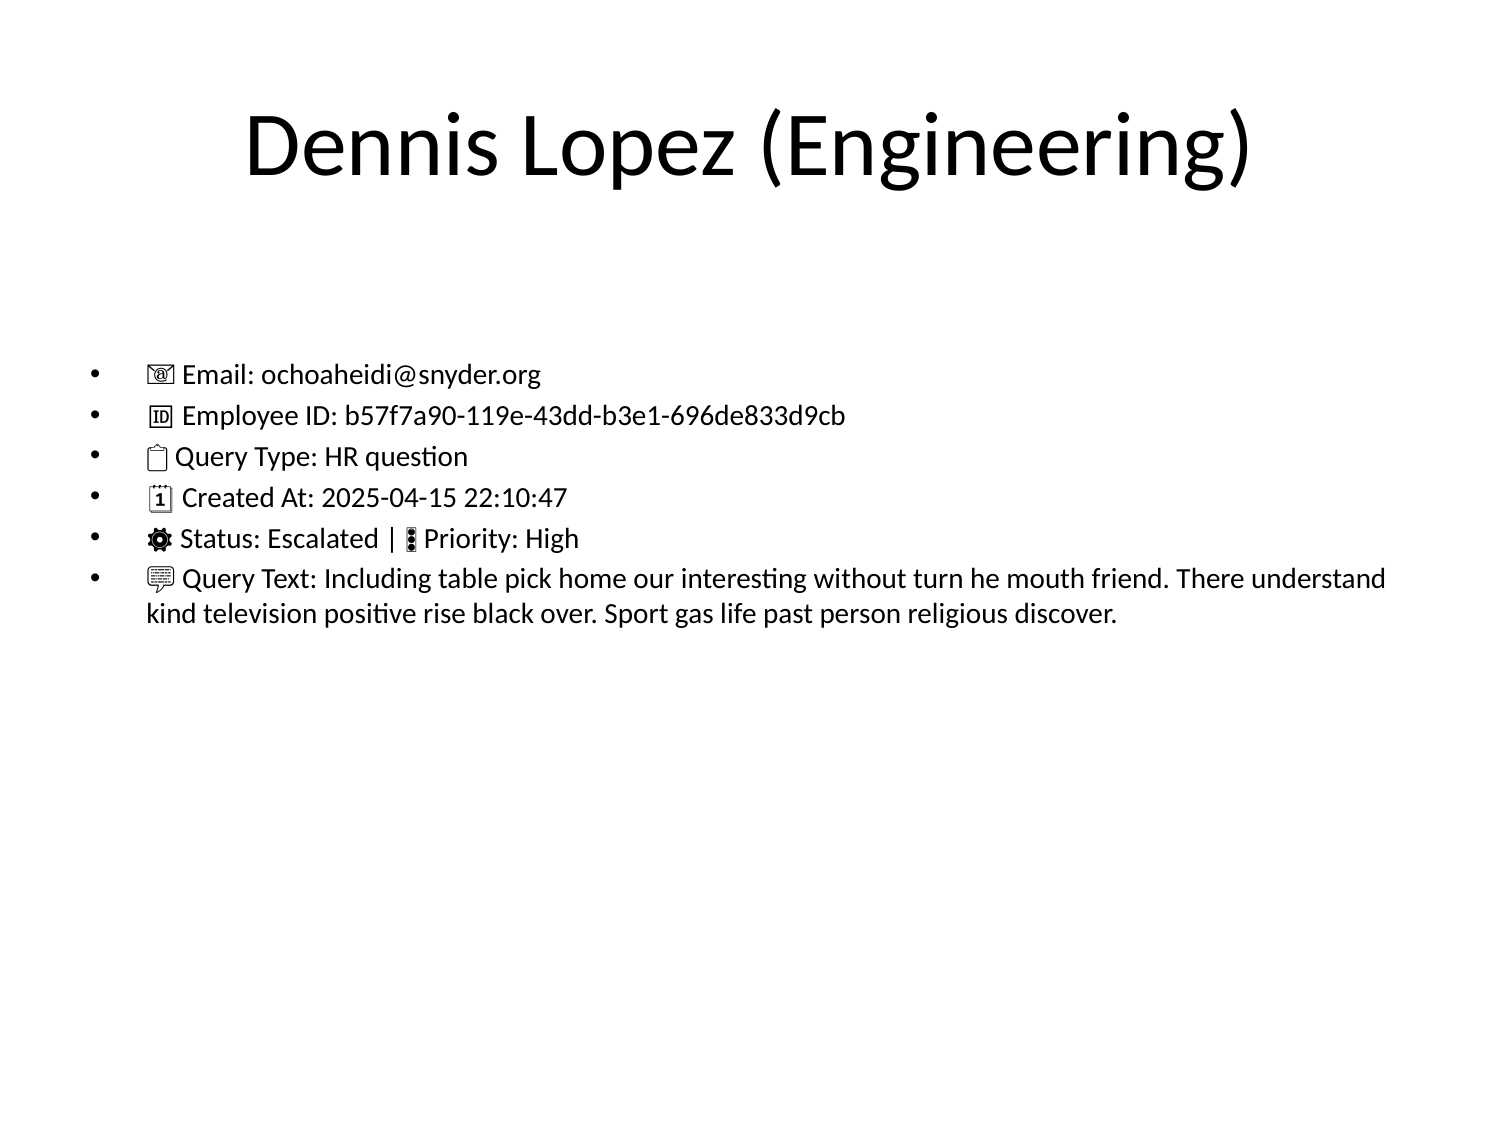

# Dennis Lopez (Engineering)

📧 Email: ochoaheidi@snyder.org
🆔 Employee ID: b57f7a90-119e-43dd-b3e1-696de833d9cb
📋 Query Type: HR question
🗓 Created At: 2025-04-15 22:10:47
⚙ Status: Escalated | 🚦 Priority: High
💬 Query Text: Including table pick home our interesting without turn he mouth friend. There understand kind television positive rise black over. Sport gas life past person religious discover.